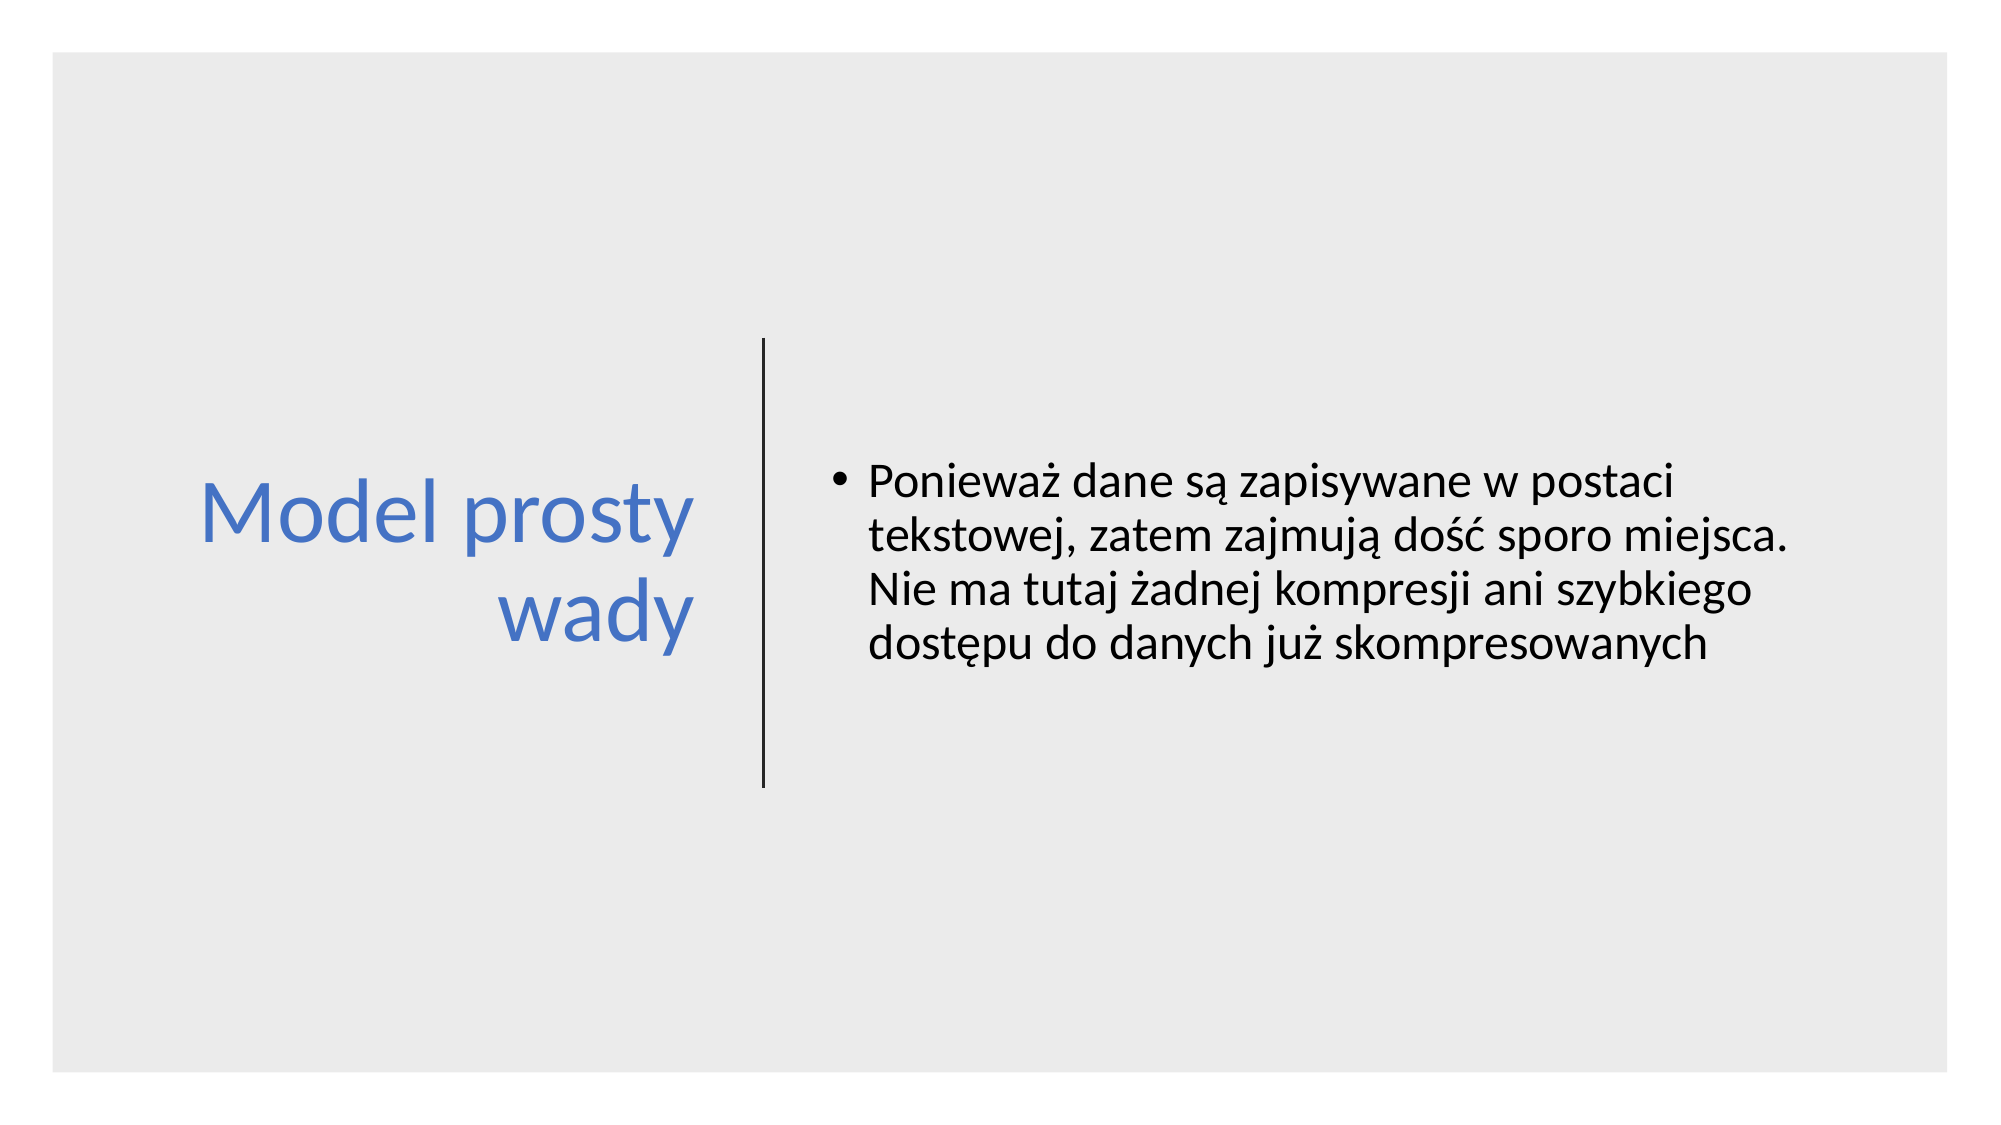

# Model prosty wady
Ponieważ dane są zapisywane w postaci tekstowej, zatem zajmują dość sporo miejsca. Nie ma tutaj żadnej kompresji ani szybkiego dostępu do danych już skompresowanych